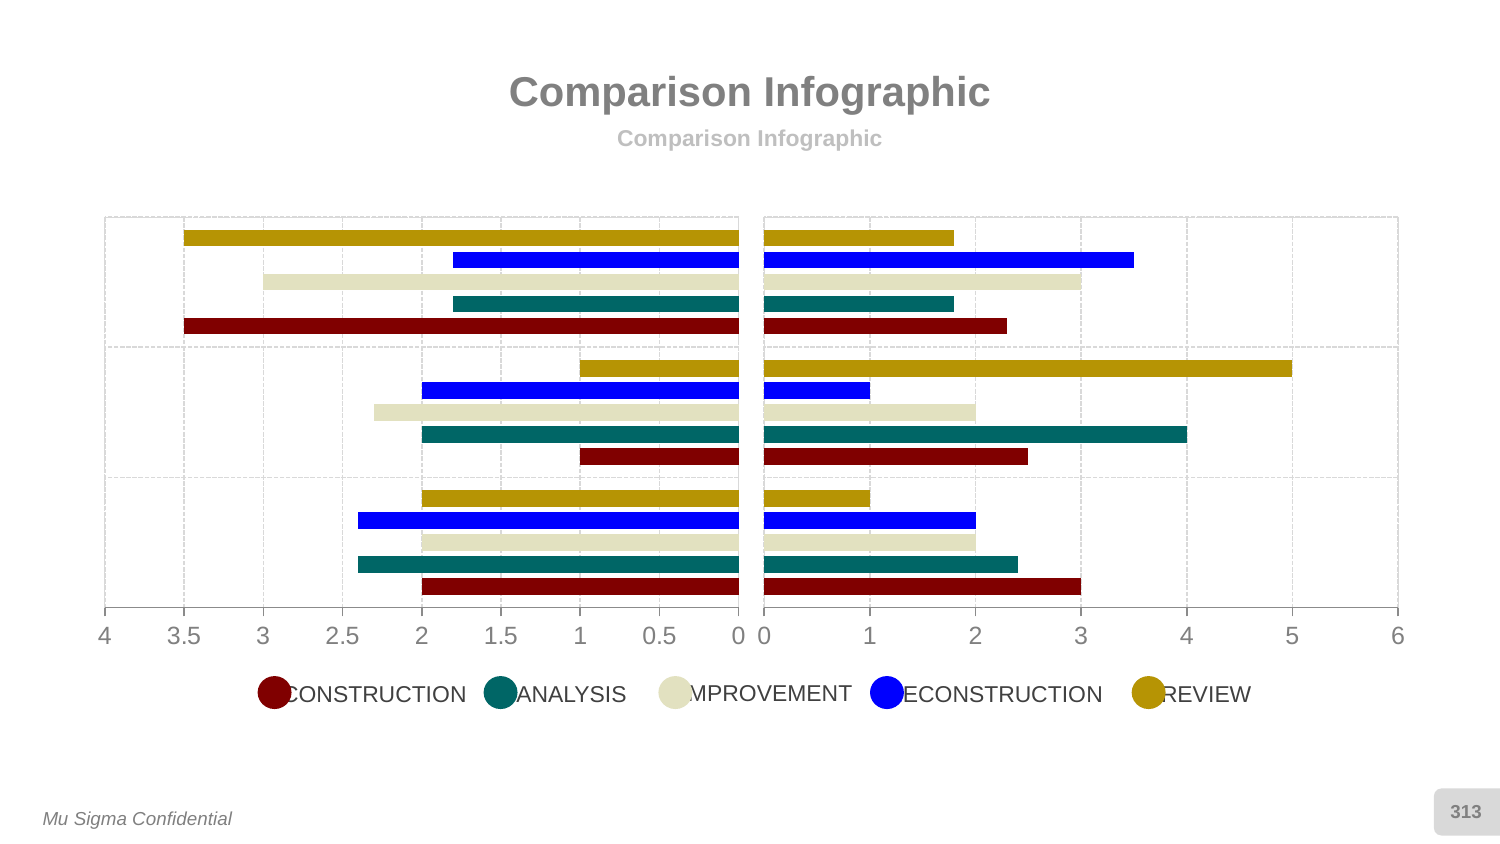

# Comparison Infographic
Comparison Infographic

### Chart

| Category | Series 1 | Series 2 | Series 3 | Series 4 | Series 5 |
|---|---|---|---|---|---|
| Category 1 | 2.0 | 2.4 | 2.0 | 2.4 | 2.0 |
| Category 2 | 1.0 | 2.0 | 2.3 | 2.0 | 1.0 |
| Category 3 | 3.5 | 1.8 | 3.0 | 1.8 | 3.5 |

### Chart

| Category | Series 1 | Series 2 | Series 3 | Series 4 | Series 5 |
|---|---|---|---|---|---|
| Category 1 | 3.0 | 2.4 | 2.0 | 2.0 | 1.0 |
| Category 2 | 2.5 | 4.0 | 2.0 | 1.0 | 5.0 |
| Category 3 | 2.3 | 1.8 | 3.0 | 3.5 | 1.8 |
CONSTRUCTION

ANALYSIS

IMPROVEMENT

RECONSTRUCTION

REVIEW
313